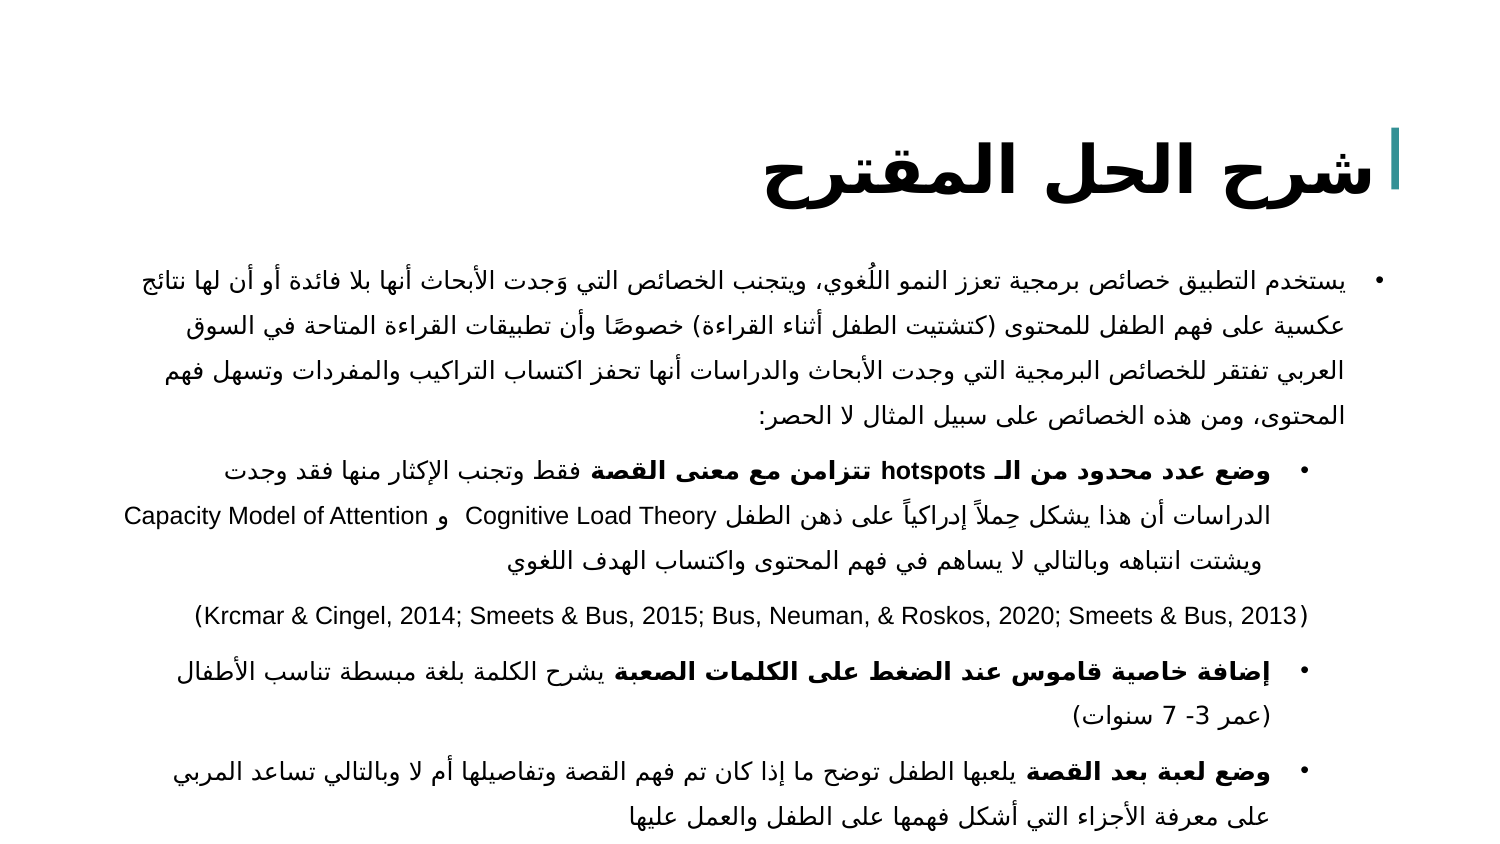

# شرح الحل المقترح

يستخدم التطبيق خصائص برمجية تعزز النمو اللُغوي، ويتجنب الخصائص التي وَجدت الأبحاث أنها بلا فائدة أو أن لها نتائج عكسية على فهم الطفل للمحتوى (كتشتيت الطفل أثناء القراءة) خصوصًا وأن تطبيقات القراءة المتاحة في السوق العربي تفتقر للخصائص البرمجية التي وجدت الأبحاث والدراسات أنها تحفز اكتساب التراكيب والمفردات وتسهل فهم المحتوى، ومن هذه الخصائص على سبيل المثال لا الحصر:
وضع عدد محدود من الـ hotspots تتزامن مع معنى القصة فقط وتجنب الإكثار منها فقد وجدت الدراسات أن هذا يشكل حِملاً إدراكياً على ذهن الطفل Cognitive Load Theory  و Capacity Model of Attention  ويشتت انتباهه وبالتالي لا يساهم في فهم المحتوى واكتساب الهدف اللغوي
(Krcmar & Cingel, 2014; Smeets & Bus, 2015; Bus, Neuman, & Roskos, 2020; Smeets & Bus, 2013)
إضافة خاصية قاموس عند الضغط على الكلمات الصعبة يشرح الكلمة بلغة مبسطة تناسب الأطفال (عمر 3- 7 سنوات)
وضع لعبة بعد القصة يلعبها الطفل توضح ما إذا كان تم فهم القصة وتفاصيلها أم لا وبالتالي تساعد المربي على معرفة الأجزاء التي أشكل فهمها على الطفل والعمل عليها